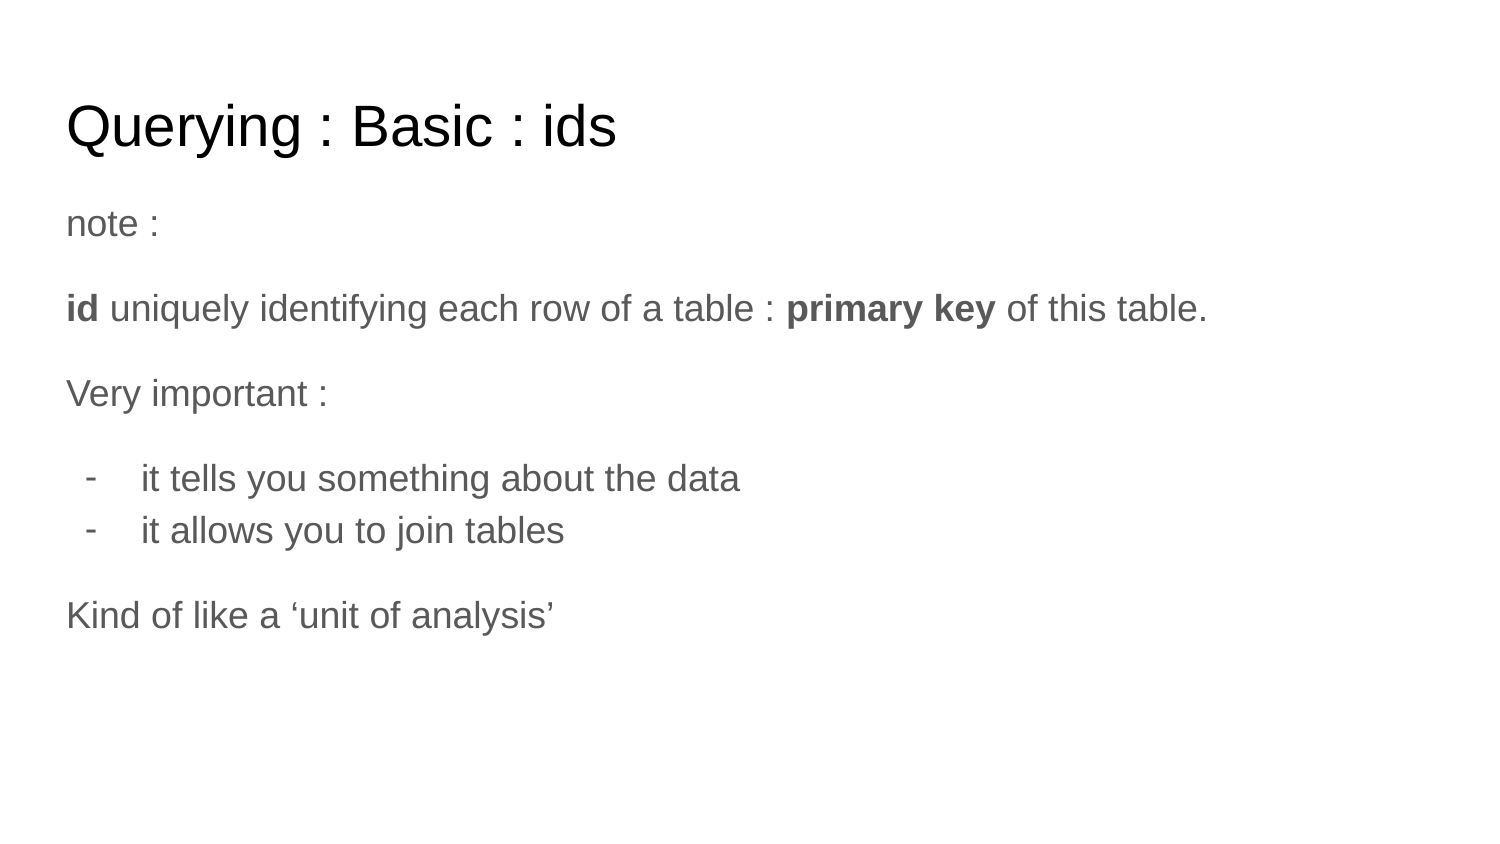

# Querying : Basic : ids

note :
id uniquely identifying each row of a table : primary key of this table.
Very important :
it tells you something about the data
it allows you to join tables
Kind of like a ‘unit of analysis’